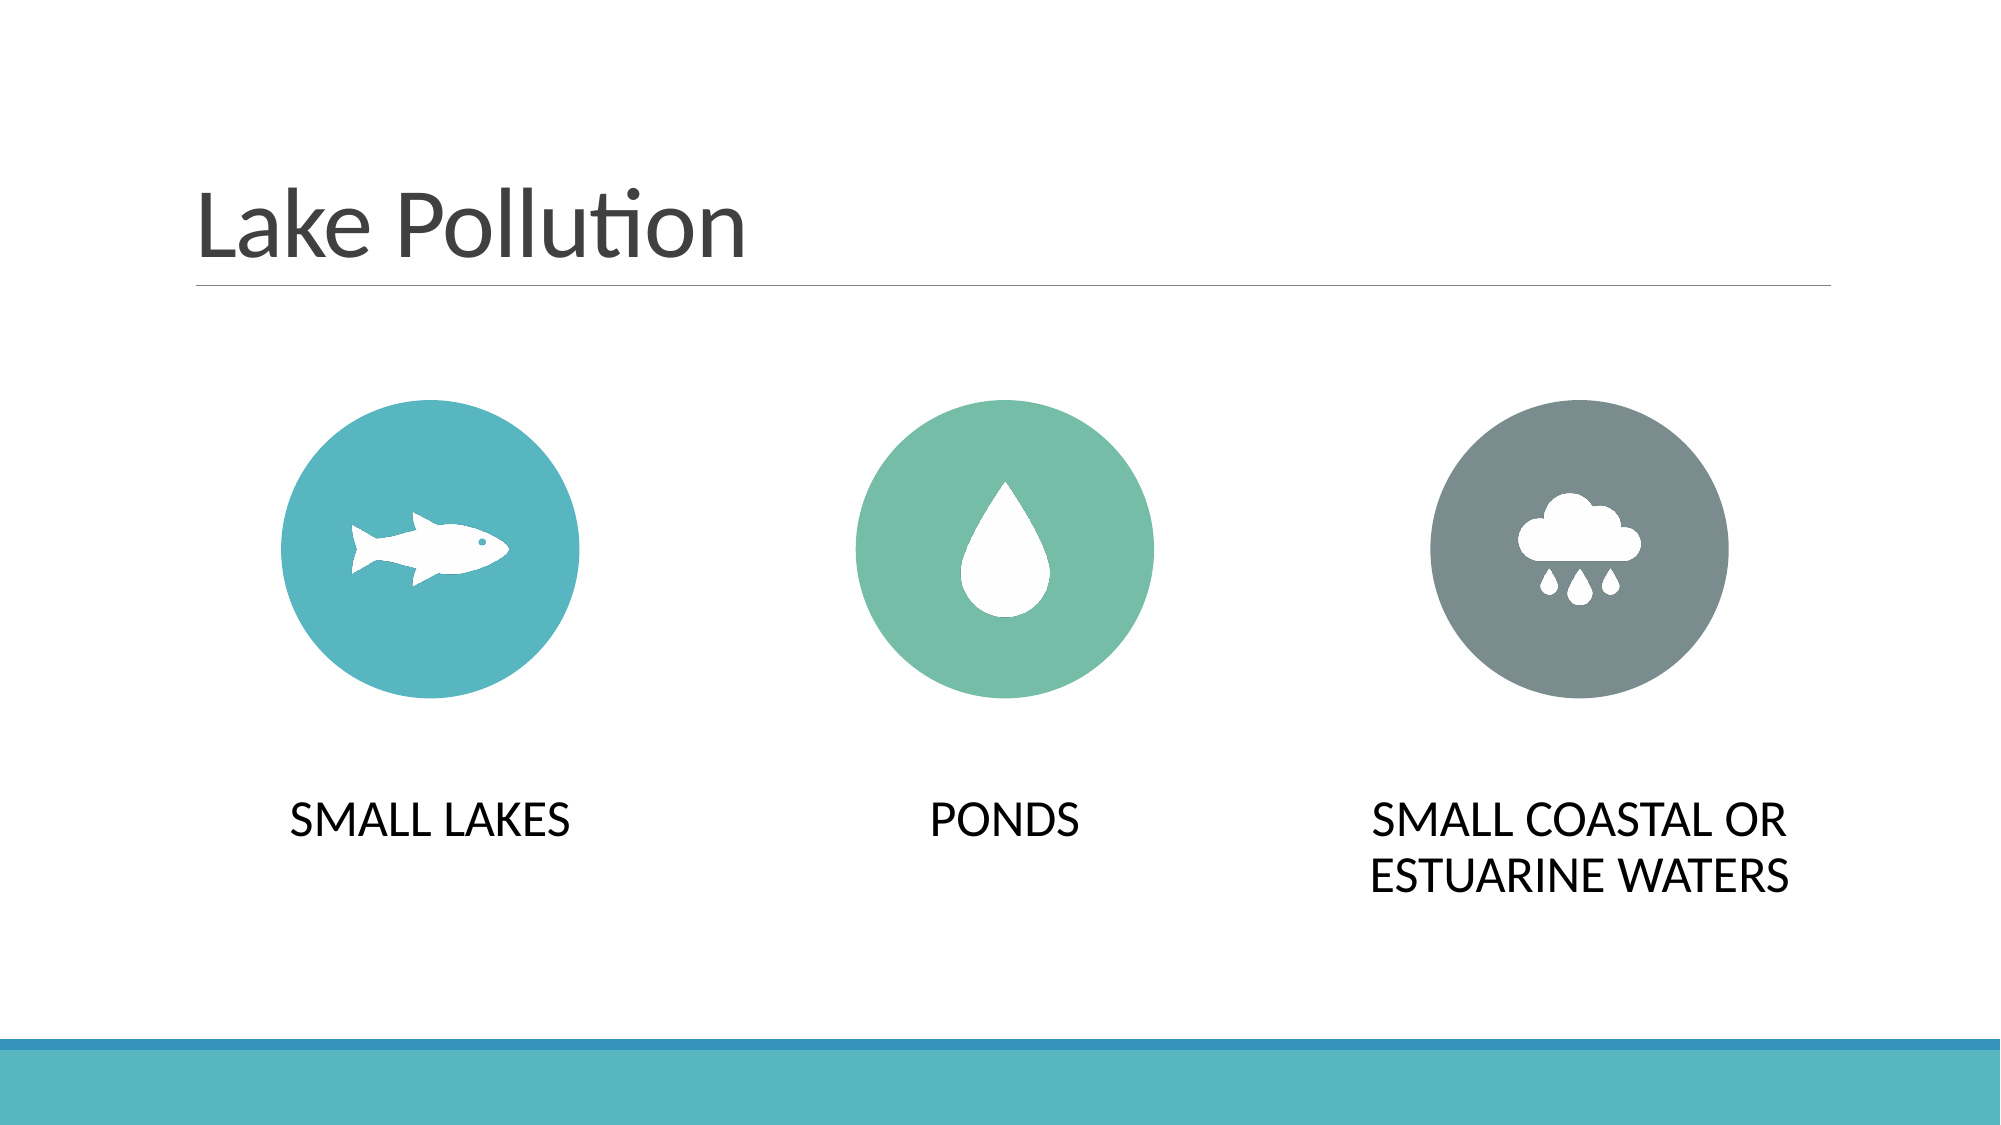

# Lake Pollution
Small Lakes
Ponds
Small coastal or estuarine waters